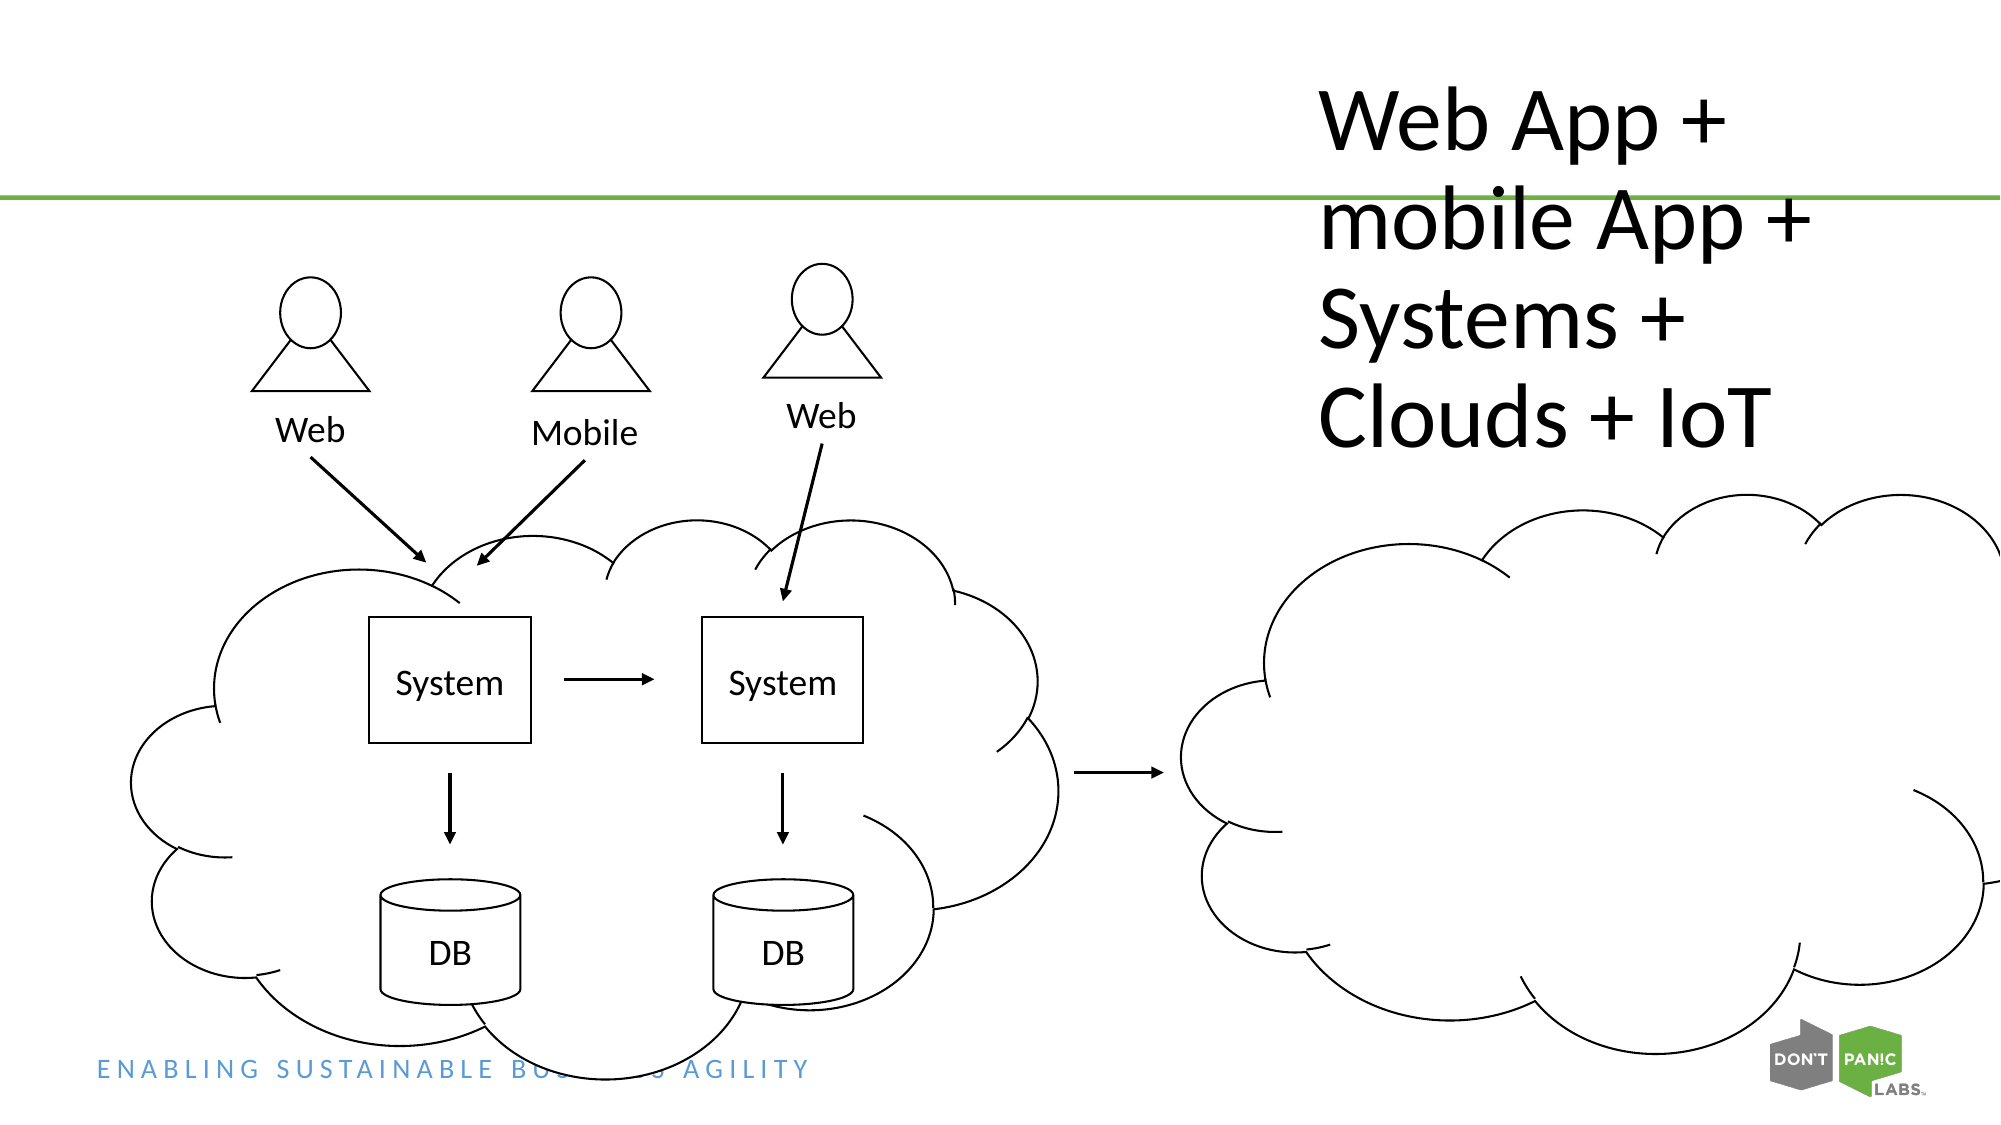

Web App + mobile App + Systems + Clouds + IoT

Web
Web
Mobile

System
System
DB
DB